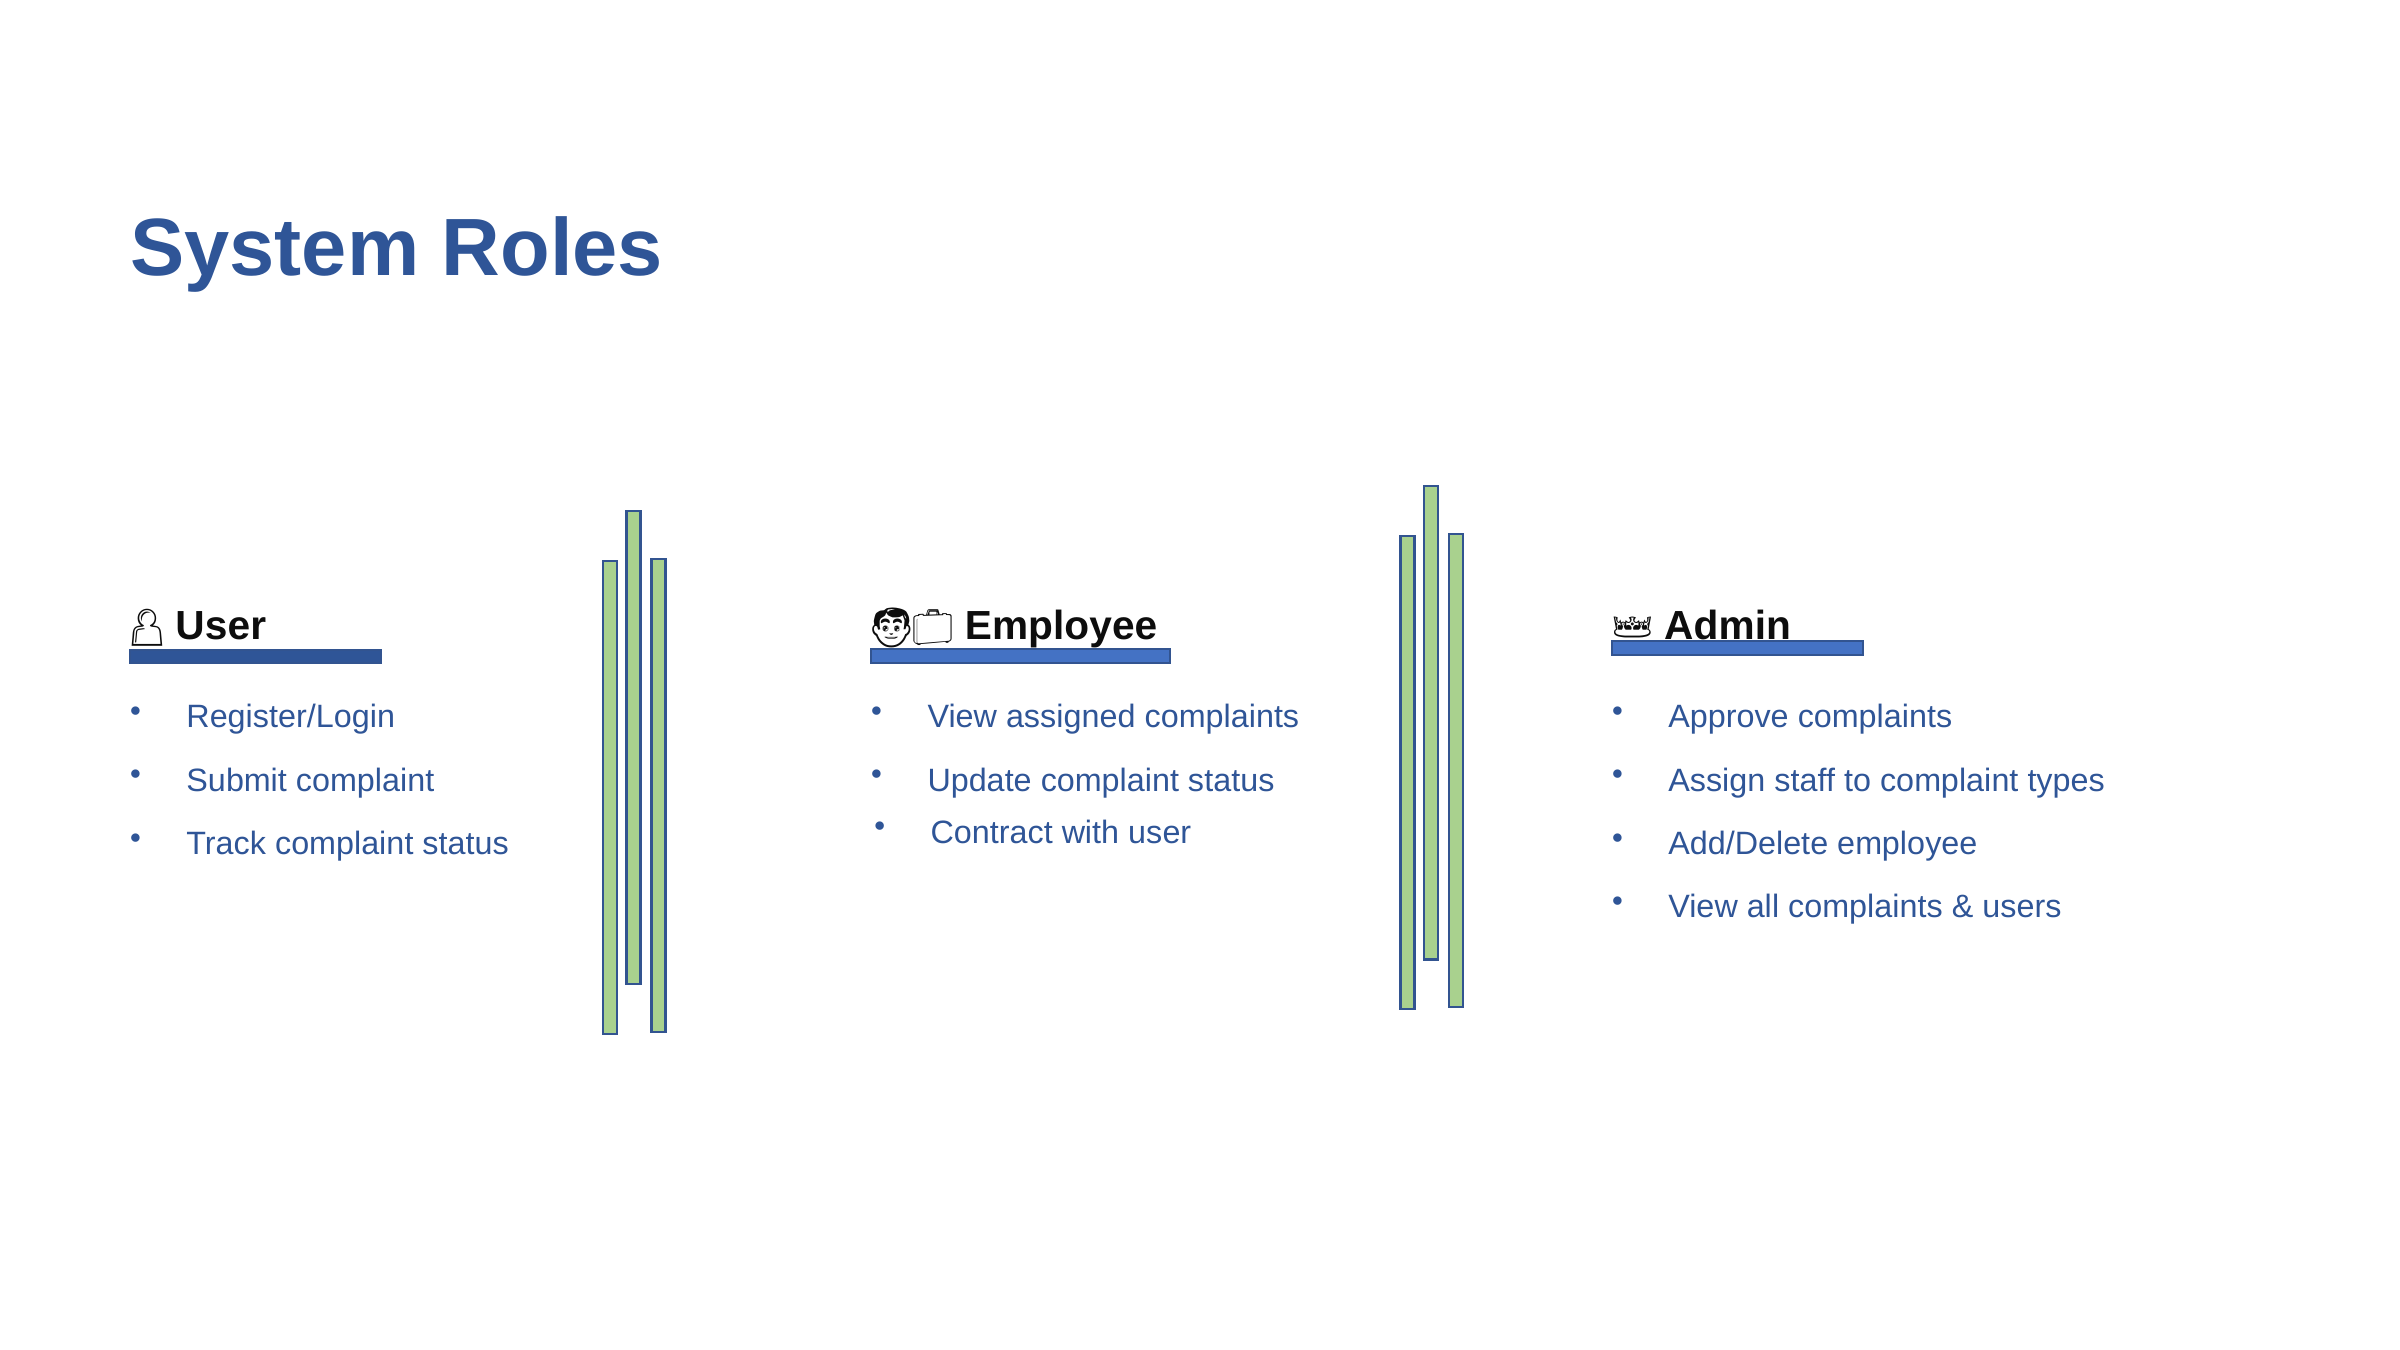

System Roles

👤 User
👨‍💼 Employee
👑 Admin

Register/Login
View assigned complaints
Approve complaints
Submit complaint
Update complaint status
Assign staff to complaint types
Contract with user
Track complaint status
Add/Delete employee
View all complaints & users